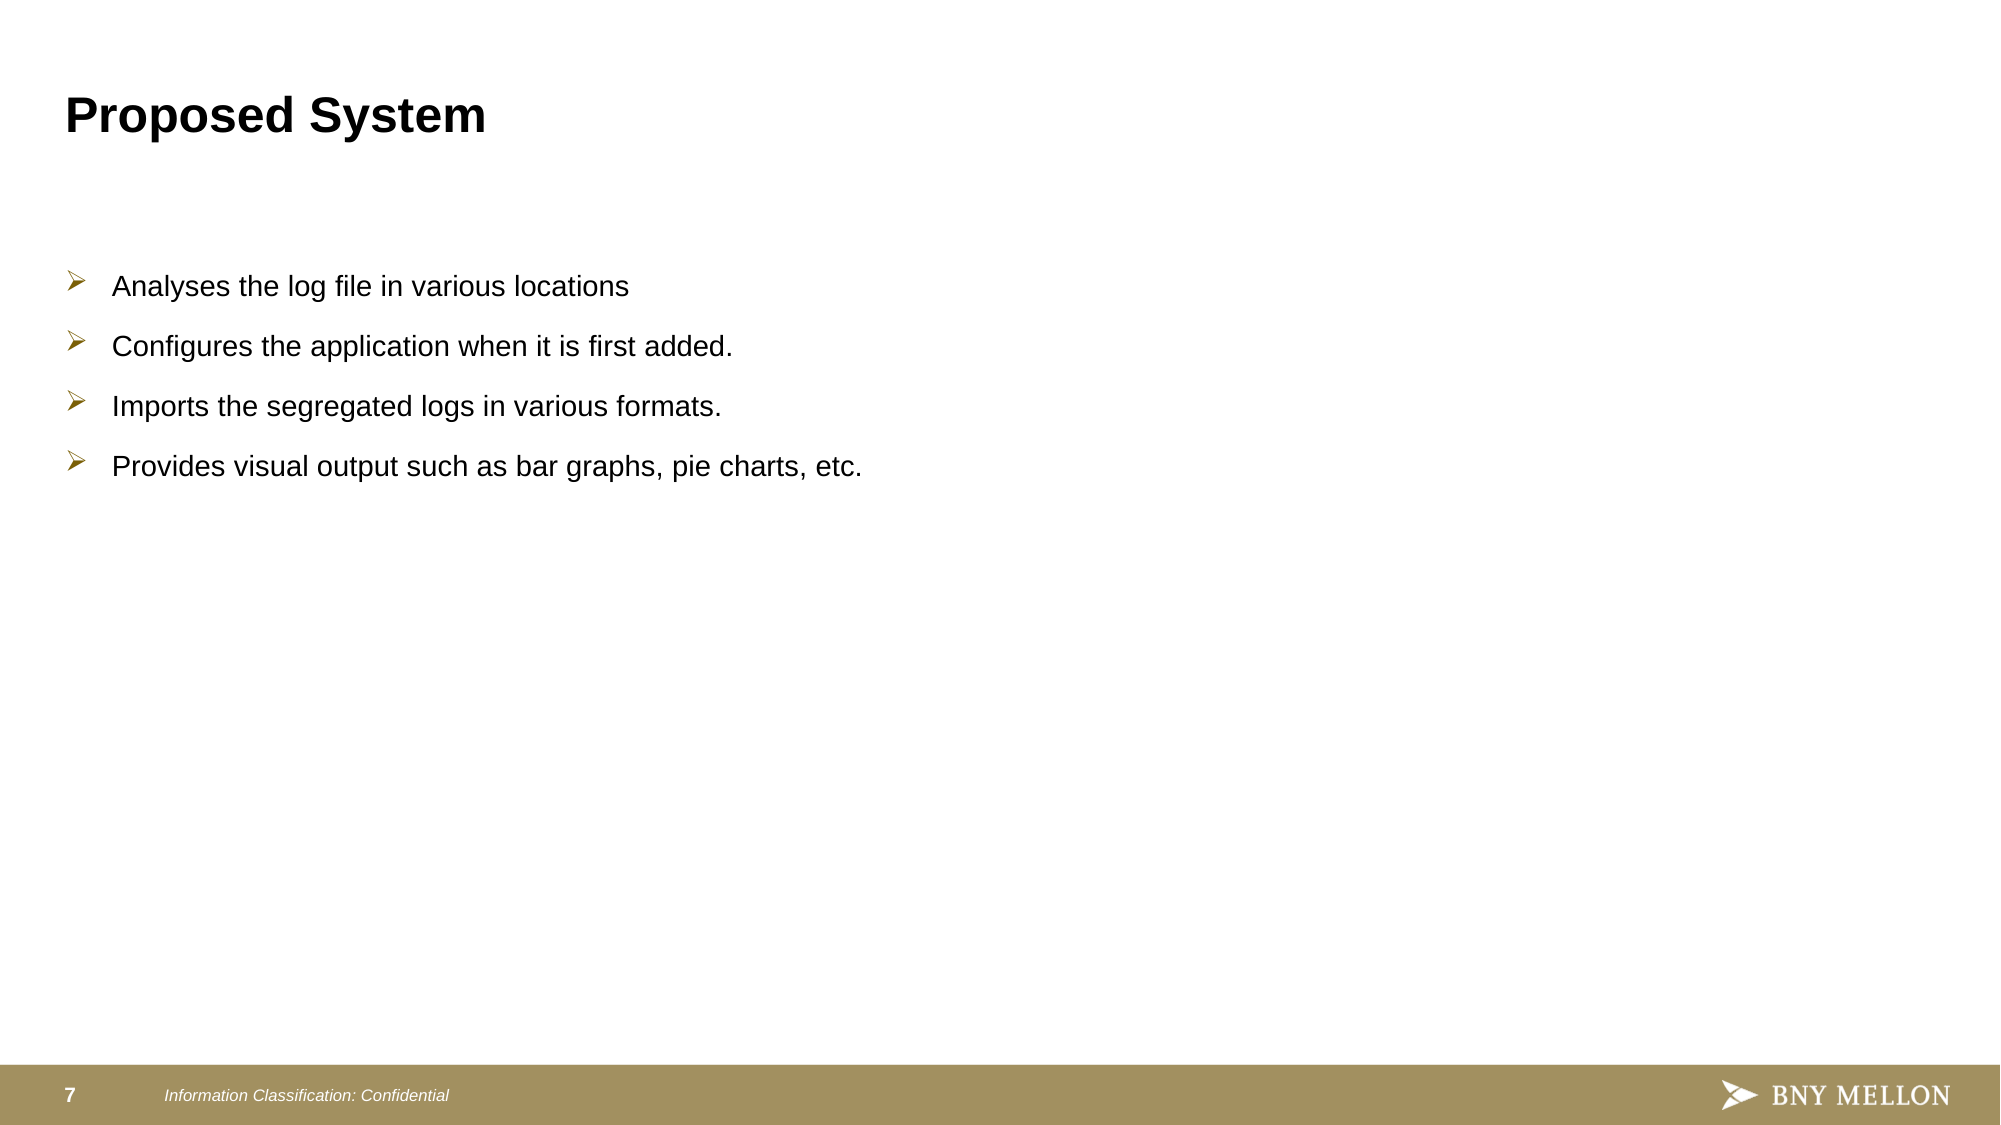

# Proposed System
Analyses the log file in various locations
Configures the application when it is first added.
Imports the segregated logs in various formats.
Provides visual output such as bar graphs, pie charts, etc.